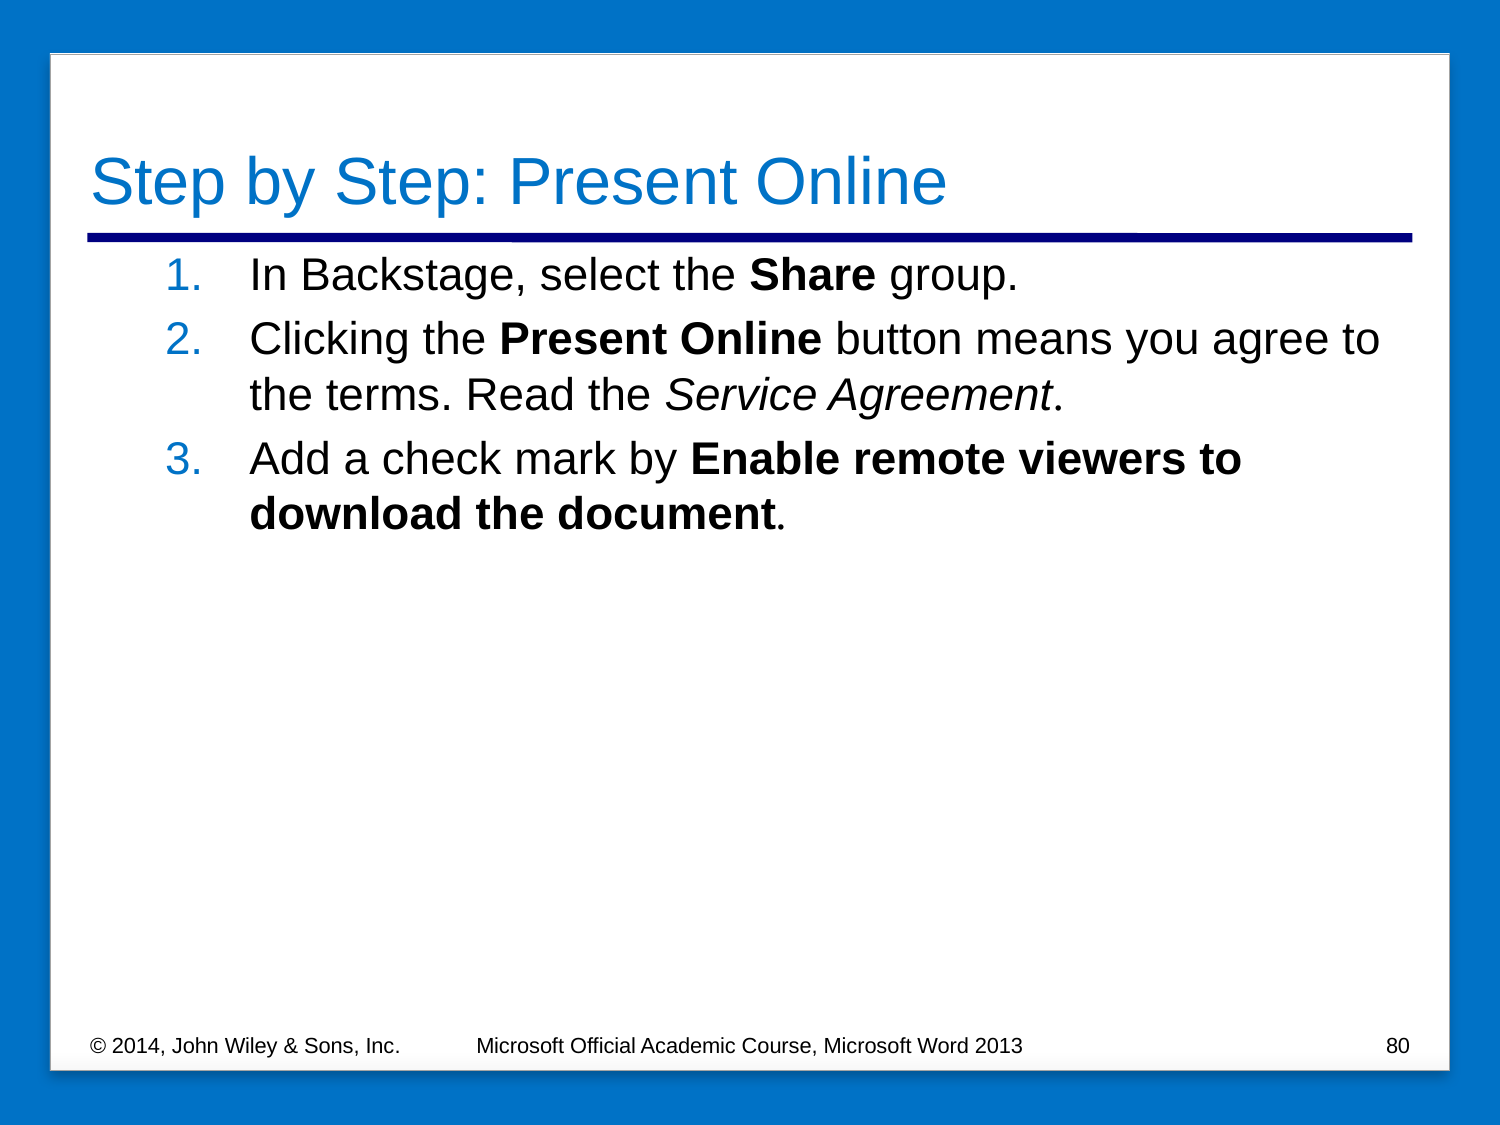

# Step by Step: Present Online
In Backstage, select the Share group.
Clicking the Present Online button means you agree to the terms. Read the Service Agreement.
Add a check mark by Enable remote viewers to download the document.
© 2014, John Wiley & Sons, Inc.
Microsoft Official Academic Course, Microsoft Word 2013
80